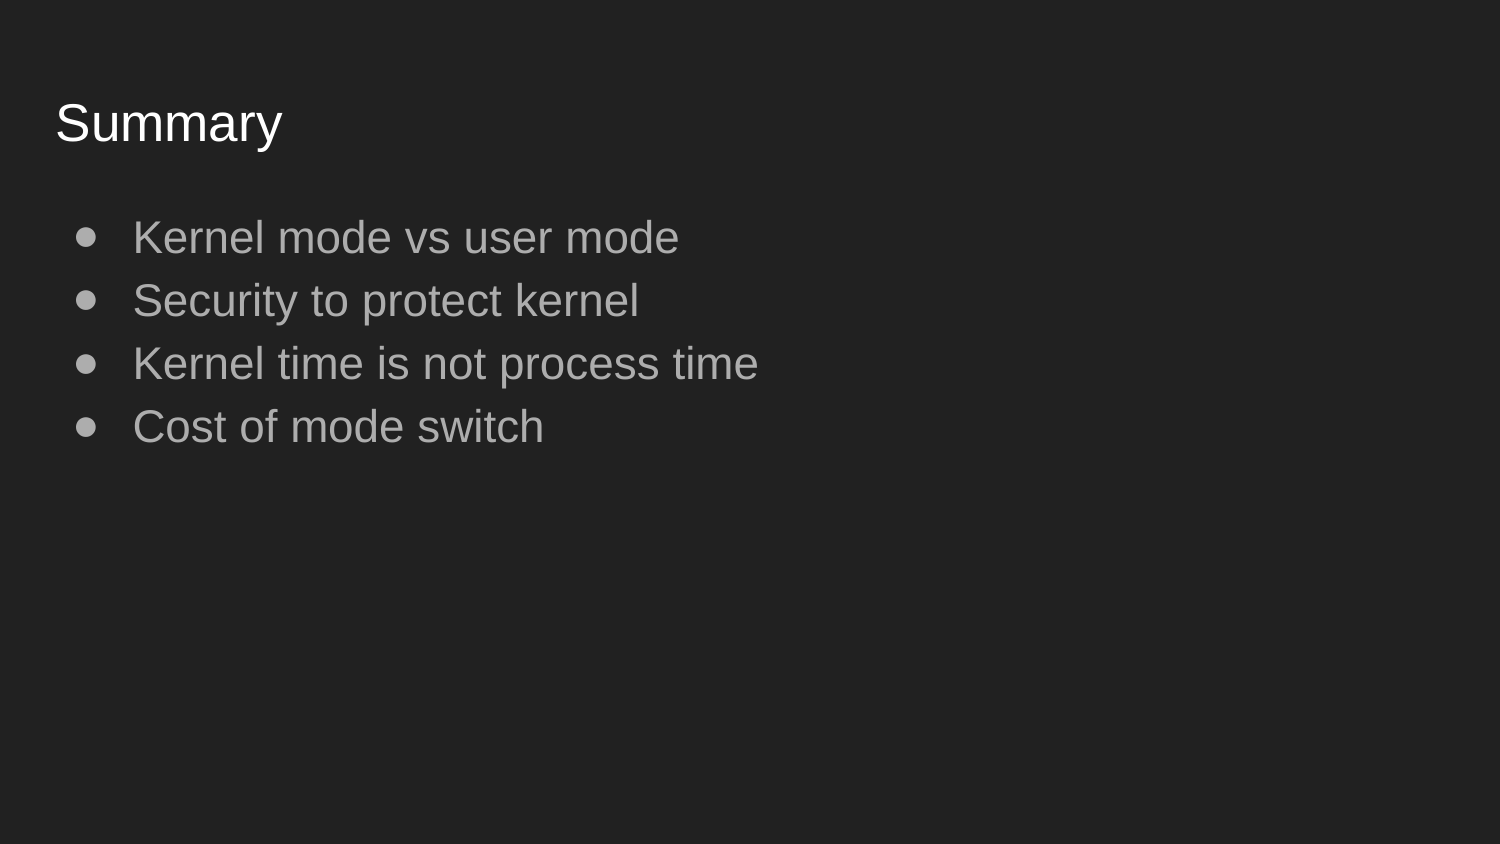

# Summary
Kernel mode vs user mode
Security to protect kernel
Kernel time is not process time
Cost of mode switch